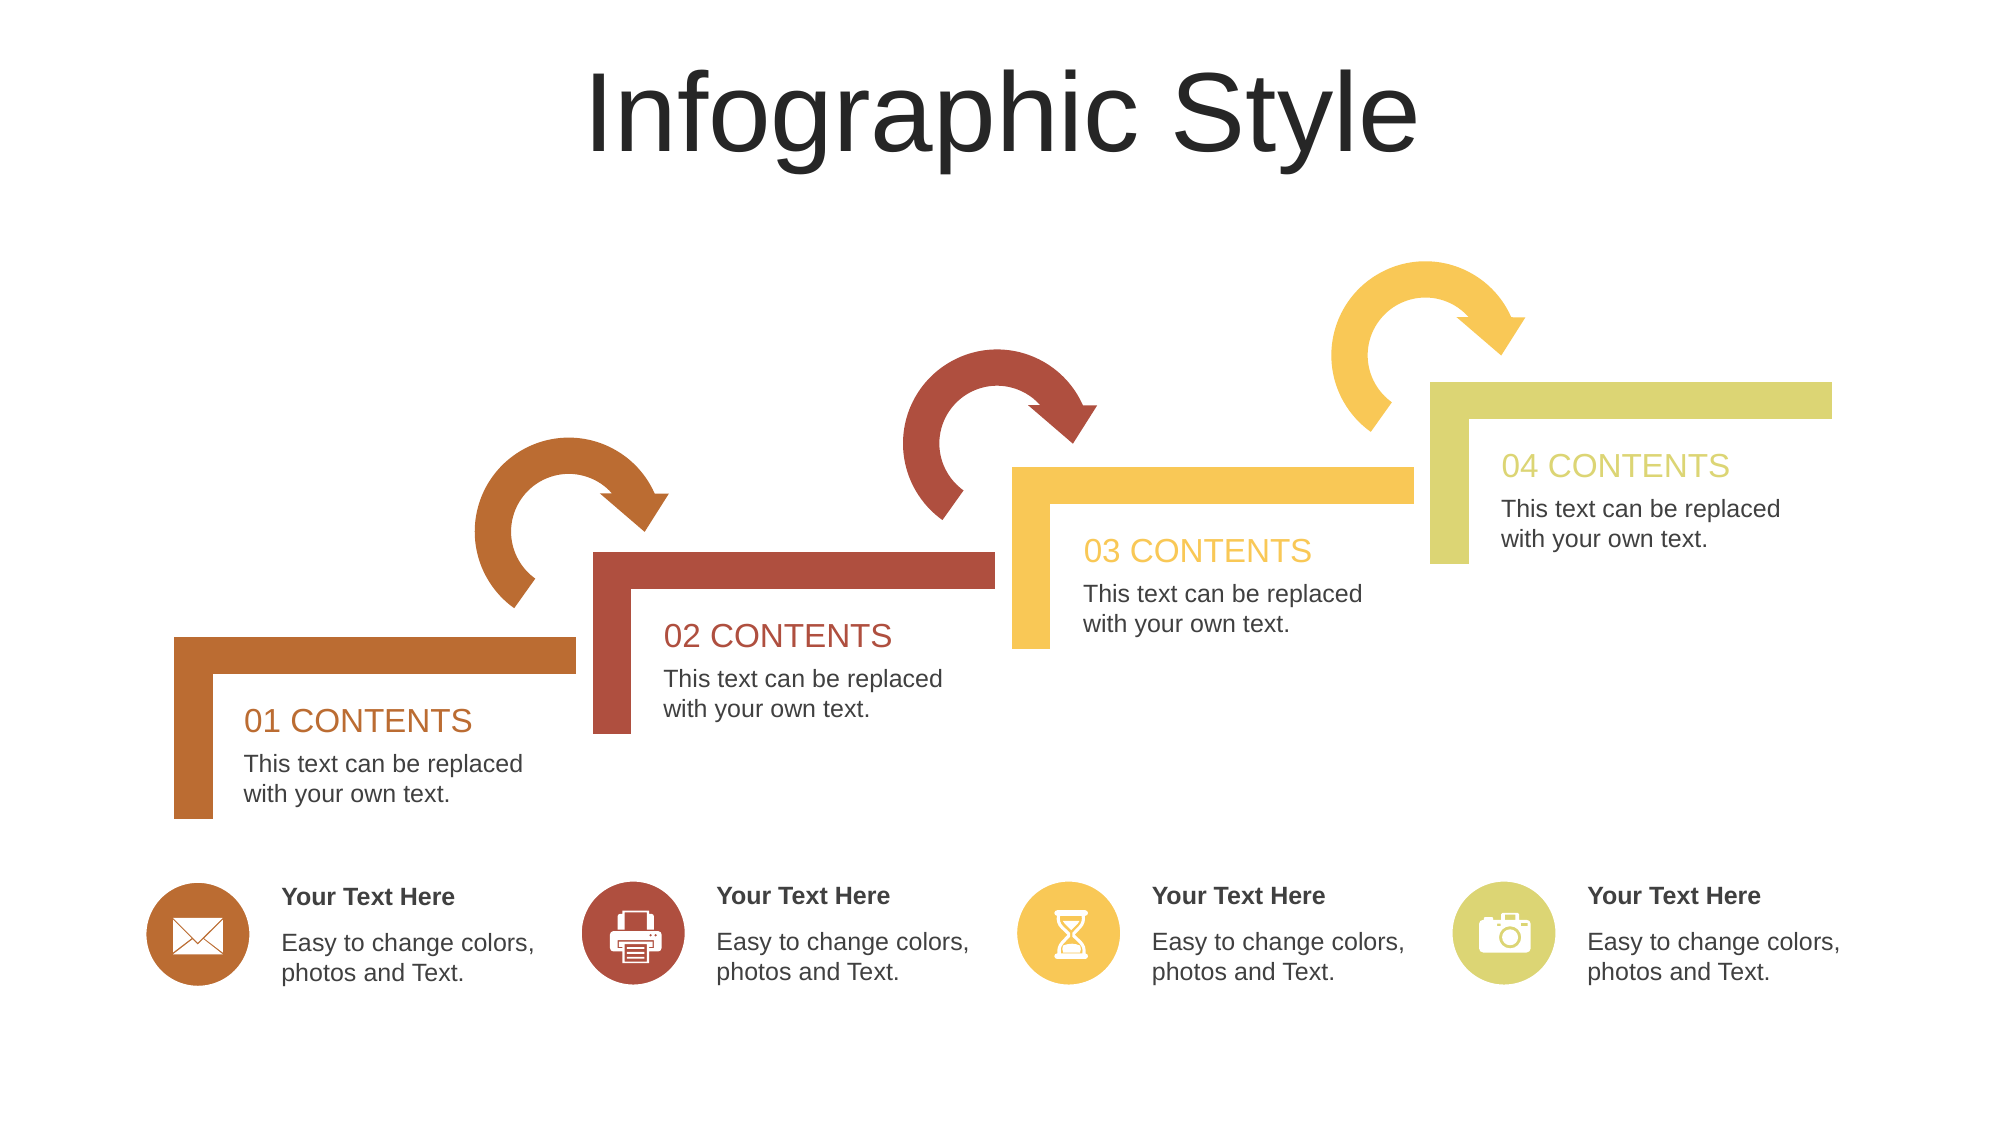

Infographic Style

04 CONTENTS
This text can be replaced with your own text.

03 CONTENTS
This text can be replaced with your own text.

02 CONTENTS
This text can be replaced with your own text.
01 CONTENTS
This text can be replaced with your own text.
Your Text Here
Easy to change colors, photos and Text.
Your Text Here
Easy to change colors, photos and Text.
Your Text Here
Easy to change colors, photos and Text.
Your Text Here
Easy to change colors, photos and Text.